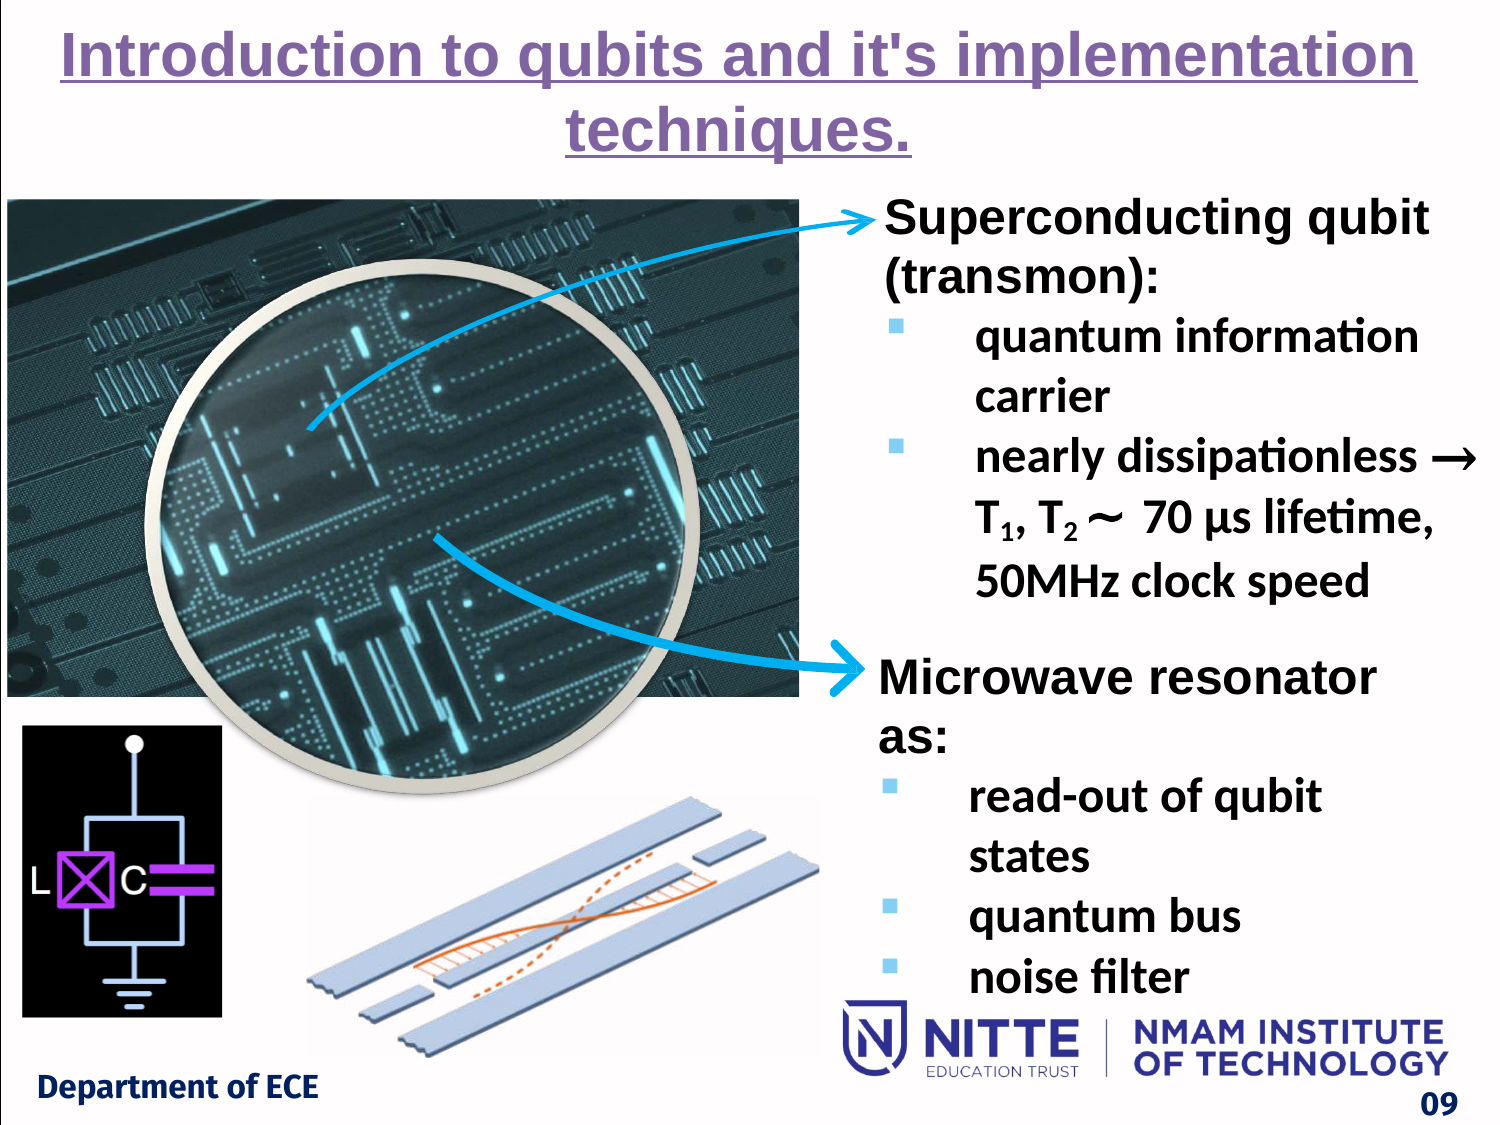

Introduction to qubits and it's implementation techniques.
Superconducting qubit (transmon):
quantum information carrier
nearly dissipationless →
T1, T2 ~ 70 µs lifetime, 50MHz clock speed

Microwave resonator as:
read-out of qubit states
quantum bus
noise filter

Department of ECE
09